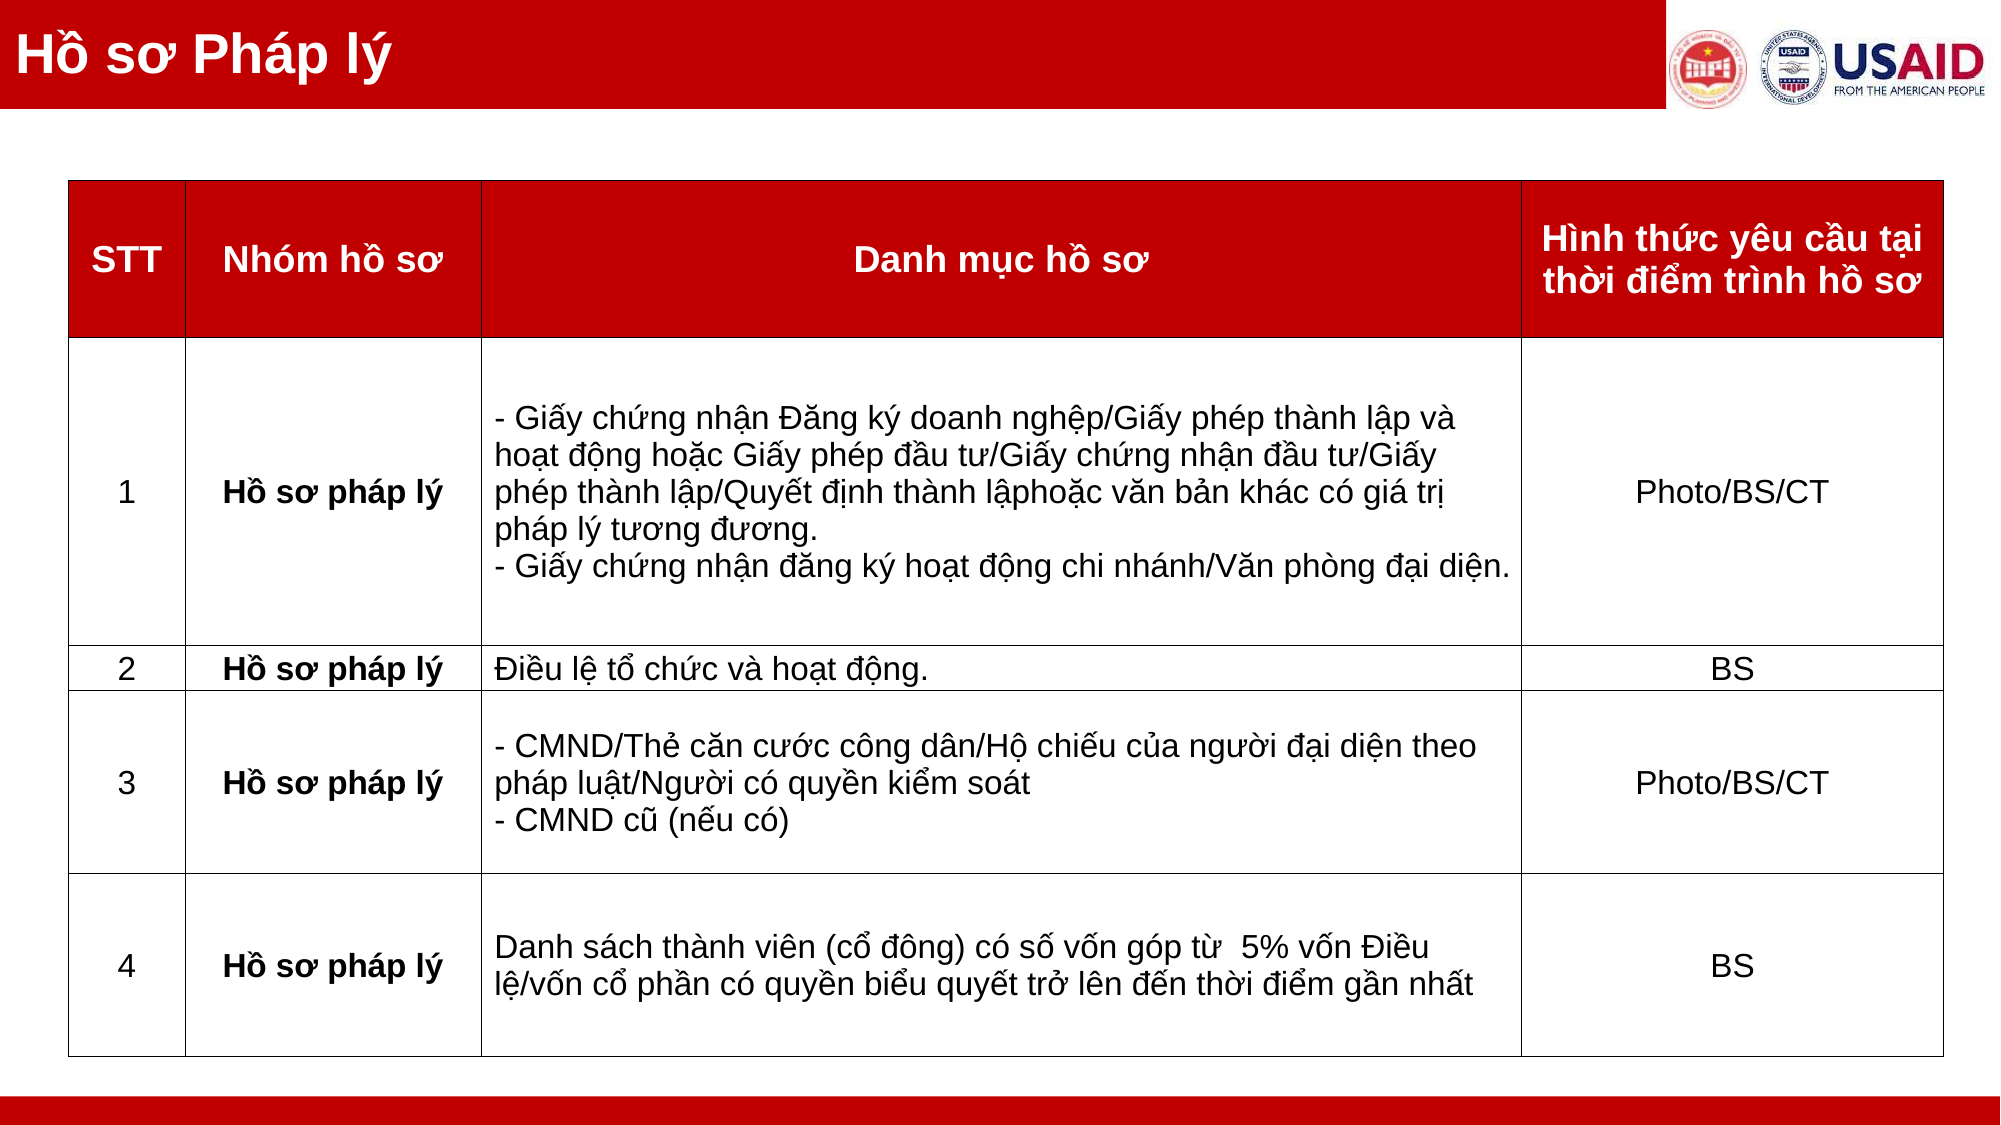

Hồ sơ Pháp lý
| STT | Nhóm hồ sơ | Danh mục hồ sơ | Hình thức yêu cầu tại thời điểm trình hồ sơ |
| --- | --- | --- | --- |
| 1 | Hồ sơ pháp lý | - Giấy chứng nhận Đăng ký doanh nghệp/Giấy phép thành lập và hoạt động hoặc Giấy phép đầu tư/Giấy chứng nhận đầu tư/Giấy phép thành lập/Quyết định thành lậphoặc văn bản khác có giá trị pháp lý tương đương. - Giấy chứng nhận đăng ký hoạt động chi nhánh/Văn phòng đại diện. | Photo/BS/CT |
| 2 | Hồ sơ pháp lý | Điều lệ tổ chức và hoạt động. | BS |
| 3 | Hồ sơ pháp lý | - CMND/Thẻ căn cước công dân/Hộ chiếu của người đại diện theo pháp luật/Người có quyền kiểm soát - CMND cũ (nếu có) | Photo/BS/CT |
| 4 | Hồ sơ pháp lý | Danh sách thành viên (cổ đông) có số vốn góp từ 5% vốn Điều lệ/vốn cổ phần có quyền biểu quyết trở lên đến thời điểm gần nhất | BS |